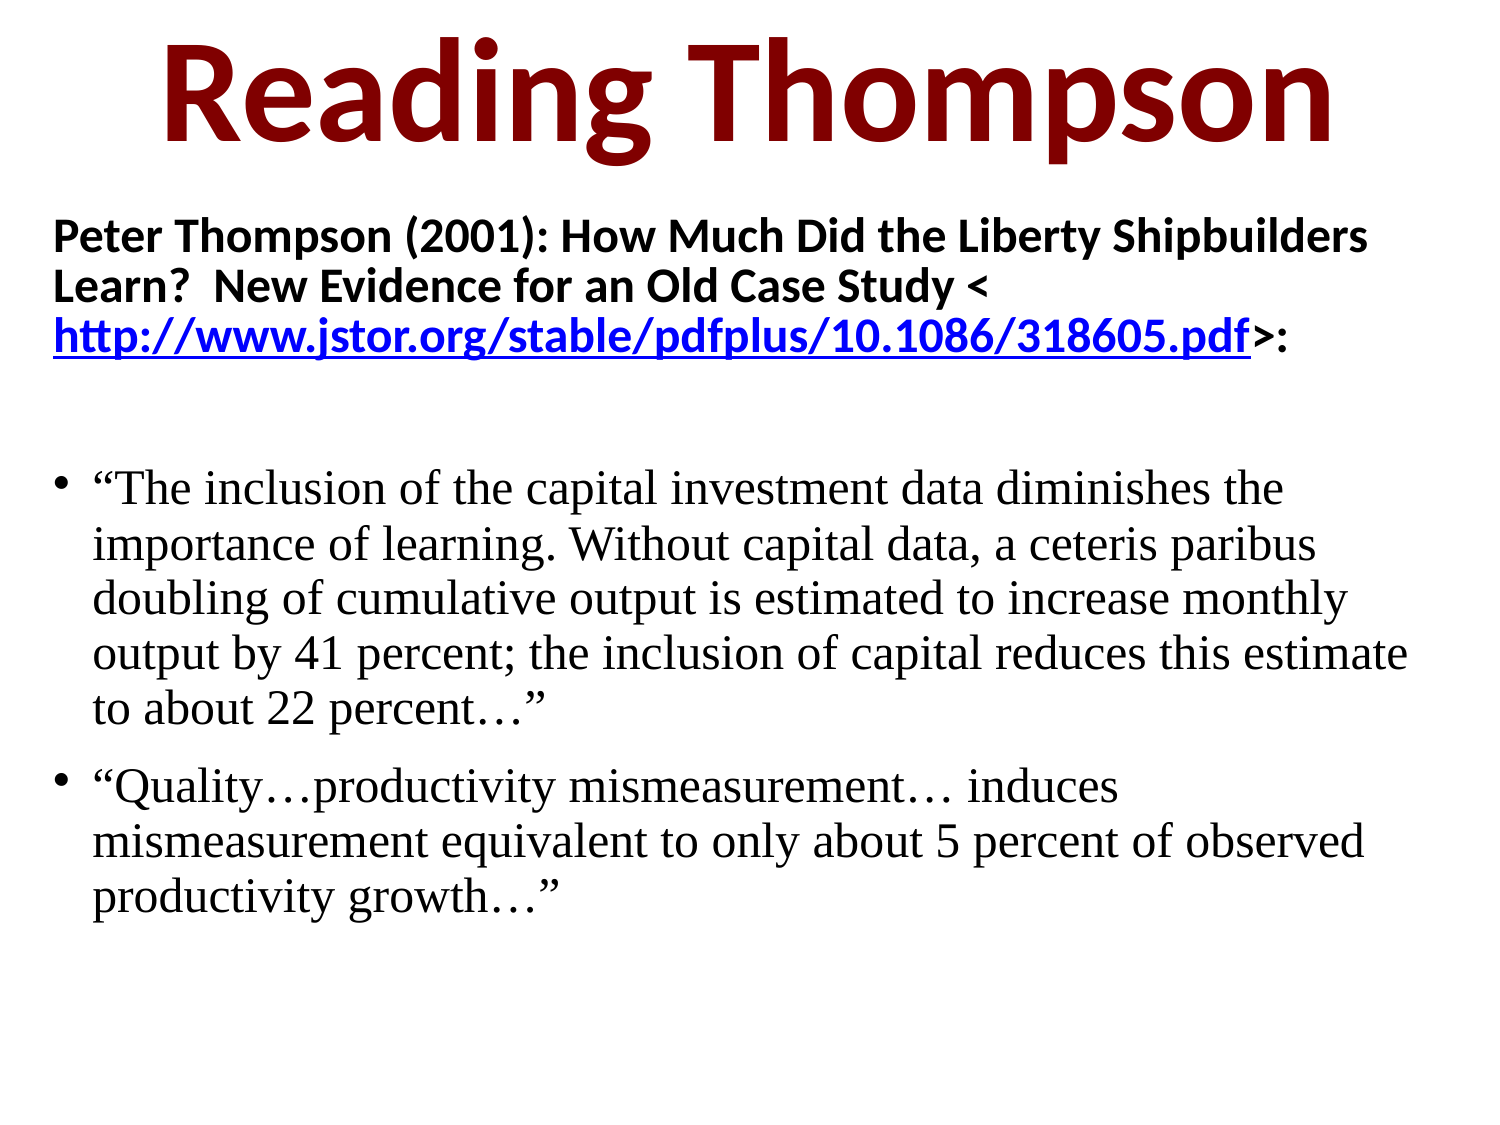

Reading Thompson
Peter Thompson (2001): How Much Did the Liberty Shipbuilders Learn?  New Evidence for an Old Case Study <http://www.jstor.org/stable/pdfplus/10.1086/318605.pdf>:

“The inclusion of the capital investment data diminishes the importance of learning. Without capital data, a ceteris paribus doubling of cumulative output is estimated to increase monthly output by 41 percent; the inclusion of capital reduces this estimate to about 22 percent…”
“Quality…productivity mismeasurement… induces mismeasurement equivalent to only about 5 percent of observed productivity growth…”